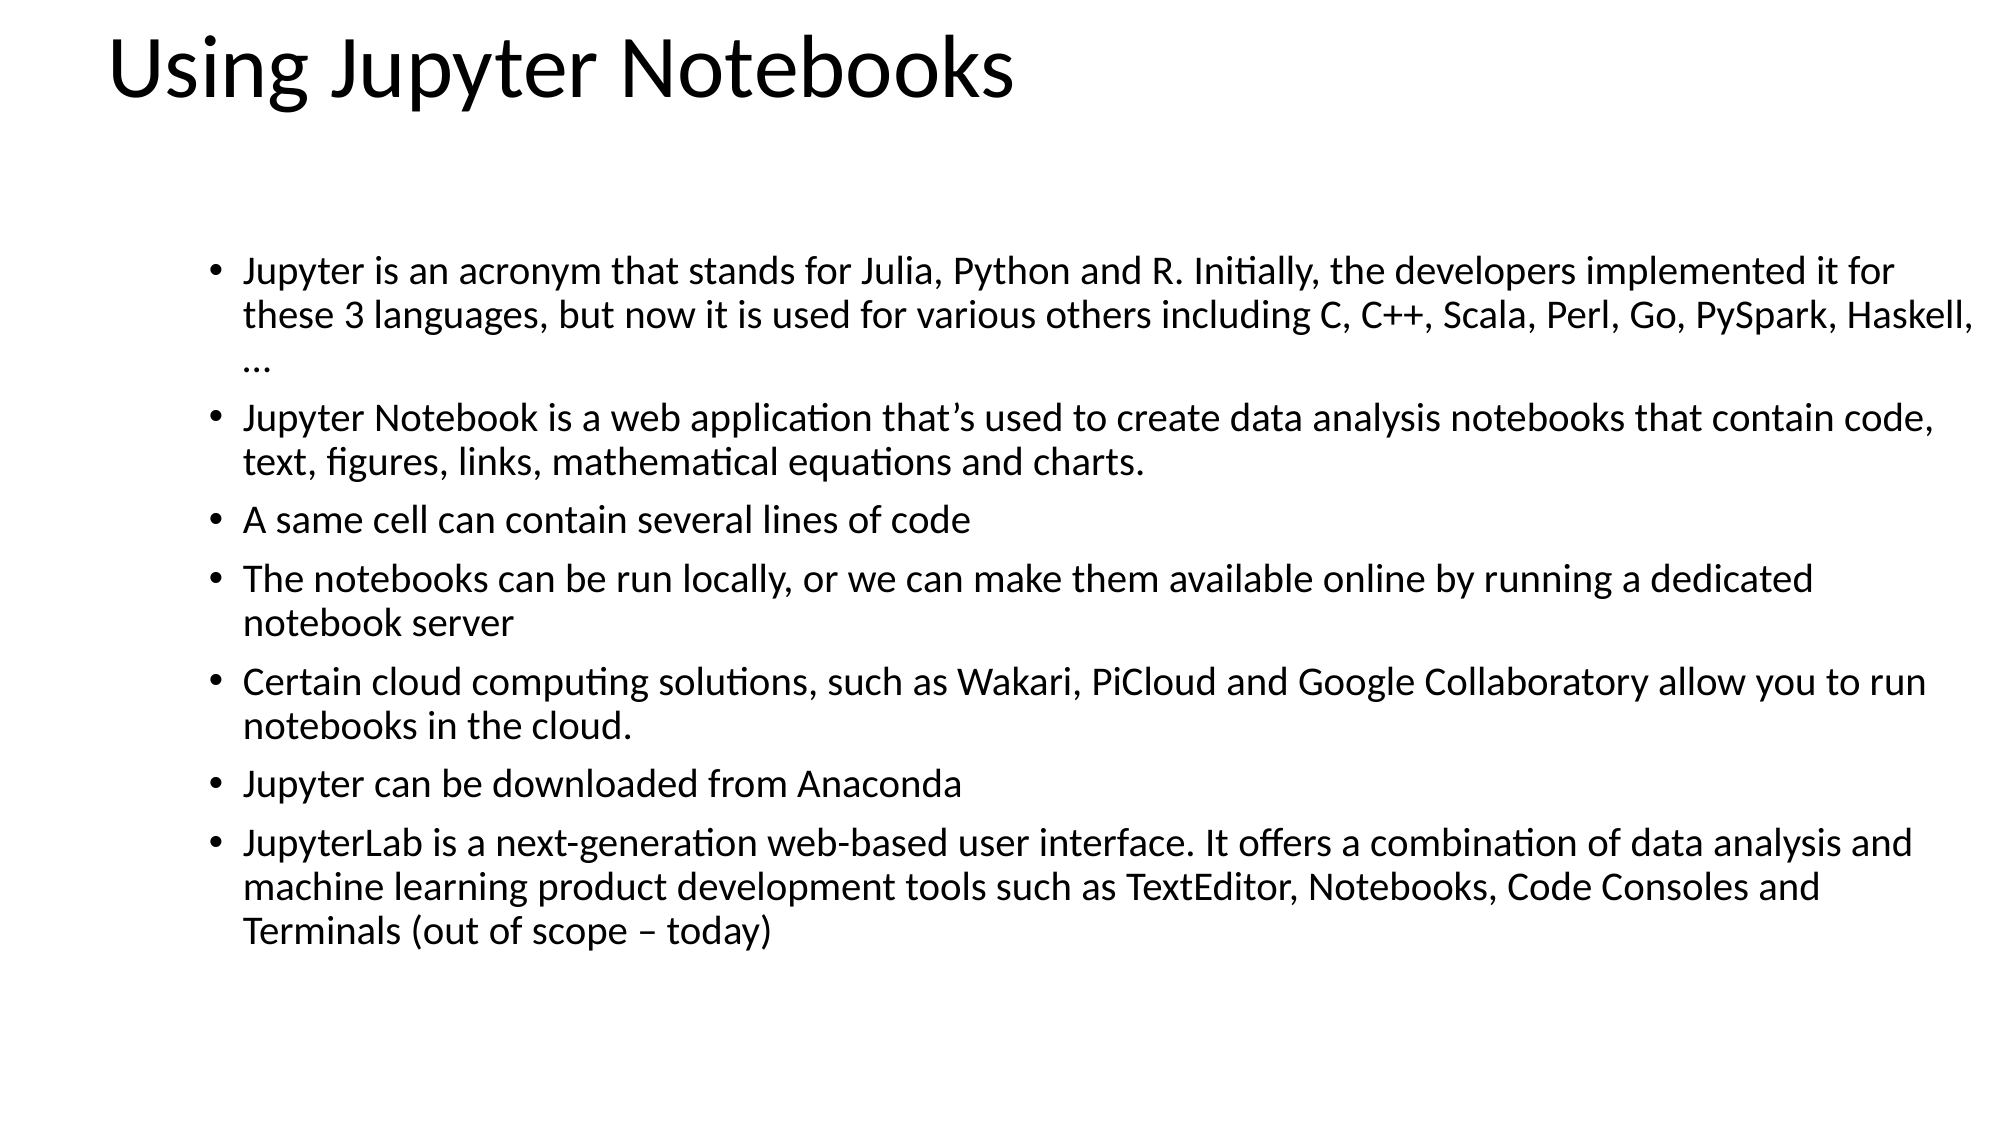

# Using Jupyter Notebooks
Jupyter is an acronym that stands for Julia, Python and R. Initially, the developers implemented it for these 3 languages, but now it is used for various others including C, C++, Scala, Perl, Go, PySpark, Haskell,…
Jupyter Notebook is a web application that’s used to create data analysis notebooks that contain code, text, figures, links, mathematical equations and charts.
A same cell can contain several lines of code
The notebooks can be run locally, or we can make them available online by running a dedicated notebook server
Certain cloud computing solutions, such as Wakari, PiCloud and Google Collaboratory allow you to run notebooks in the cloud.
Jupyter can be downloaded from Anaconda
JupyterLab is a next-generation web-based user interface. It offers a combination of data analysis and machine learning product development tools such as TextEditor, Notebooks, Code Consoles and Terminals (out of scope – today)